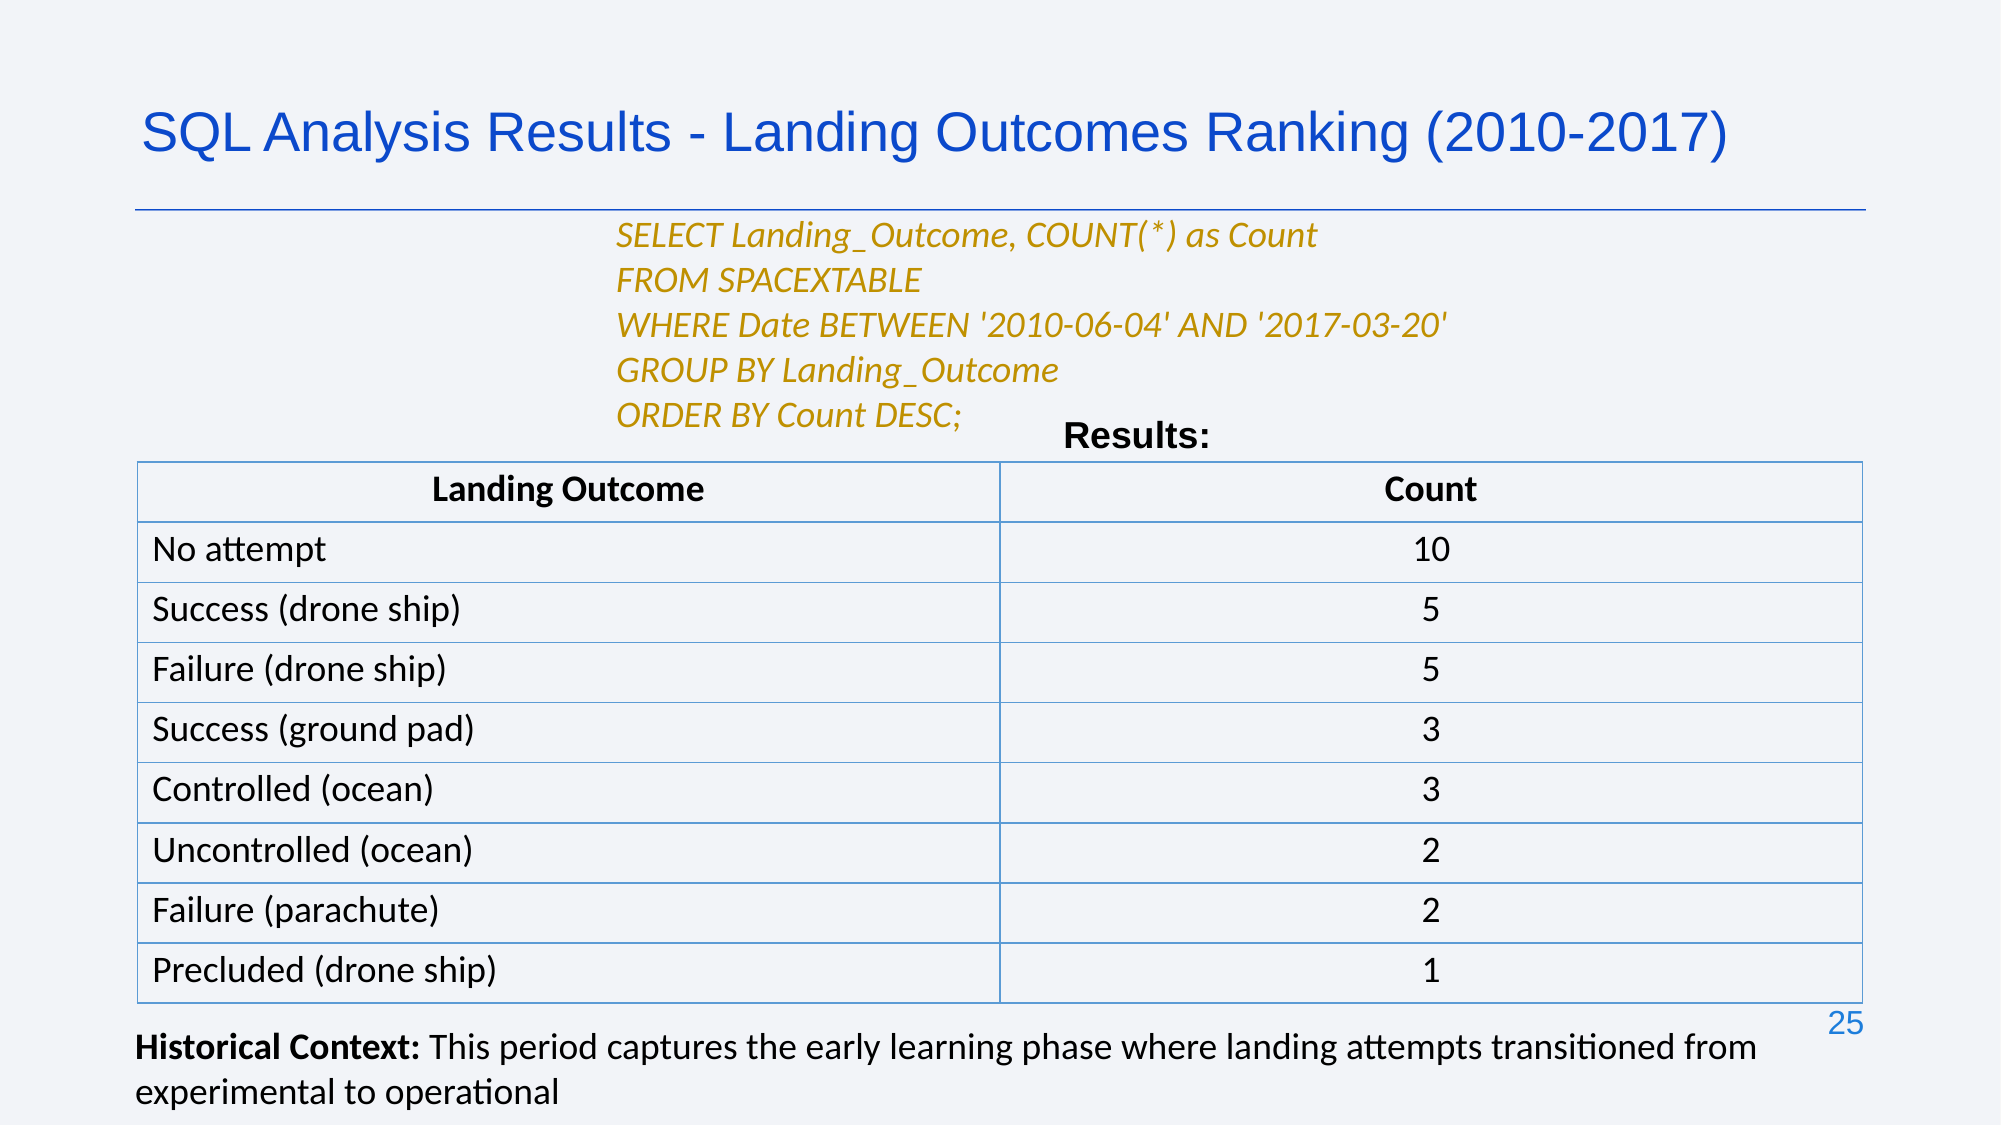

SQL Analysis Results - Landing Outcomes Ranking (2010-2017)
SELECT Landing_Outcome, COUNT(*) as Count
FROM SPACEXTABLE
WHERE Date BETWEEN '2010-06-04' AND '2017-03-20'
GROUP BY Landing_Outcome
ORDER BY Count DESC;
Results:
| Landing Outcome | Count |
| --- | --- |
| No attempt | 10 |
| Success (drone ship) | 5 |
| Failure (drone ship) | 5 |
| Success (ground pad) | 3 |
| Controlled (ocean) | 3 |
| Uncontrolled (ocean) | 2 |
| Failure (parachute) | 2 |
| Precluded (drone ship) | 1 |
25
Historical Context: This period captures the early learning phase where landing attempts transitioned from experimental to operational